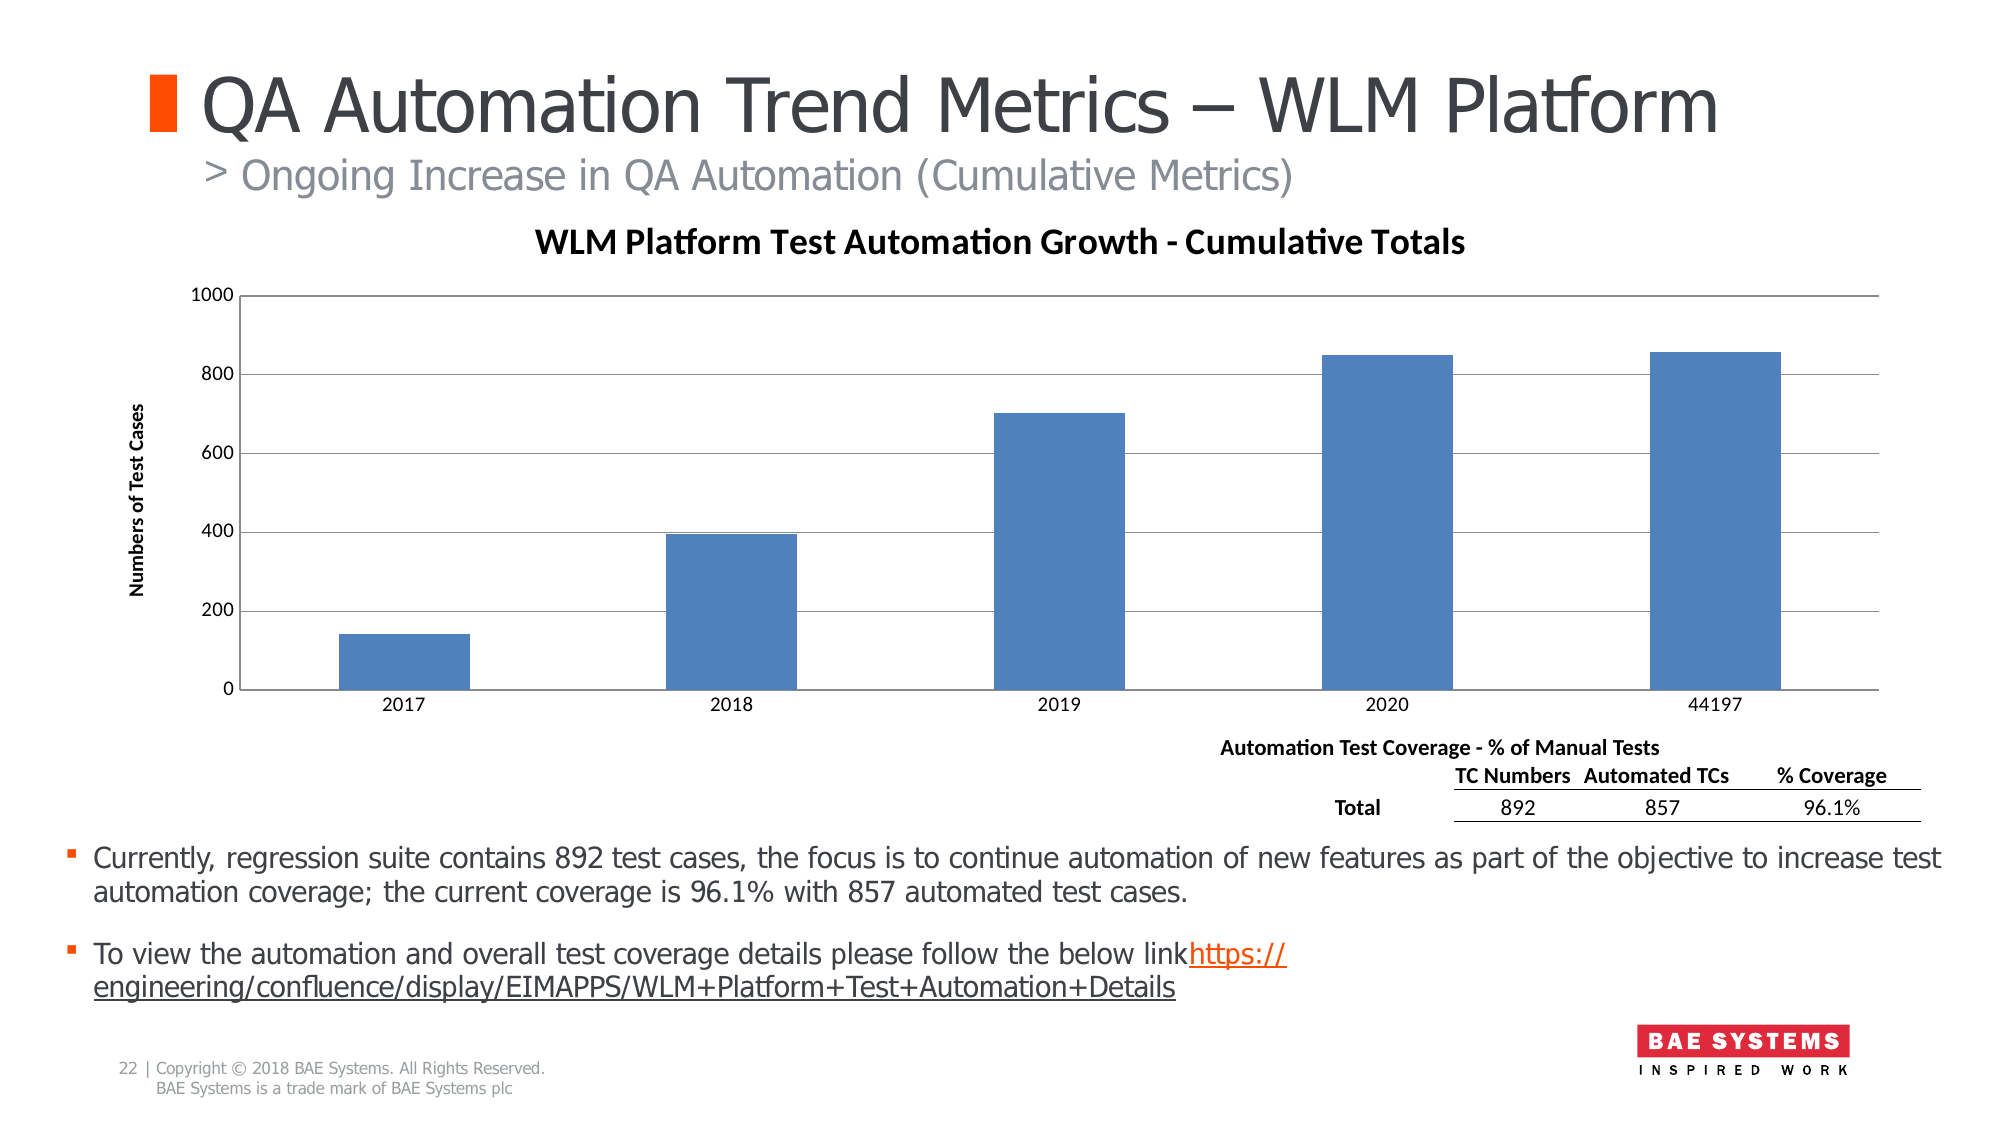

# QA Automation Trend Metrics – WLM Platform
Ongoing Increase in QA Automation (Cumulative Metrics)

### Chart: WLM Platform Test Automation Growth - Cumulative Totals

| Category | Total no. of Test Cases |
|---|---|
| 2017 | 142.0 |
| 2018 | 396.0 |
| 2019 | 704.0 |
| 2020 | 851.0 |
| 44197 | 857.0 |
| Automation Test Coverage - % of Manual Tests |  |  |  |  |
| --- | --- | --- | --- | --- |
|  |  | TC Numbers | Automated TCs | % Coverage |
|  | Total | 892 | 857 | 96.1% |
Currently, regression suite contains 892 test cases, the focus is to continue automation of new features as part of the objective to increase test automation coverage; the current coverage is 96.1% with 857 automated test cases.
To view the automation and overall test coverage details please follow the below link
https://engineering/confluence/display/EIMAPPS/WLM+Platform+Test+Automation+Details